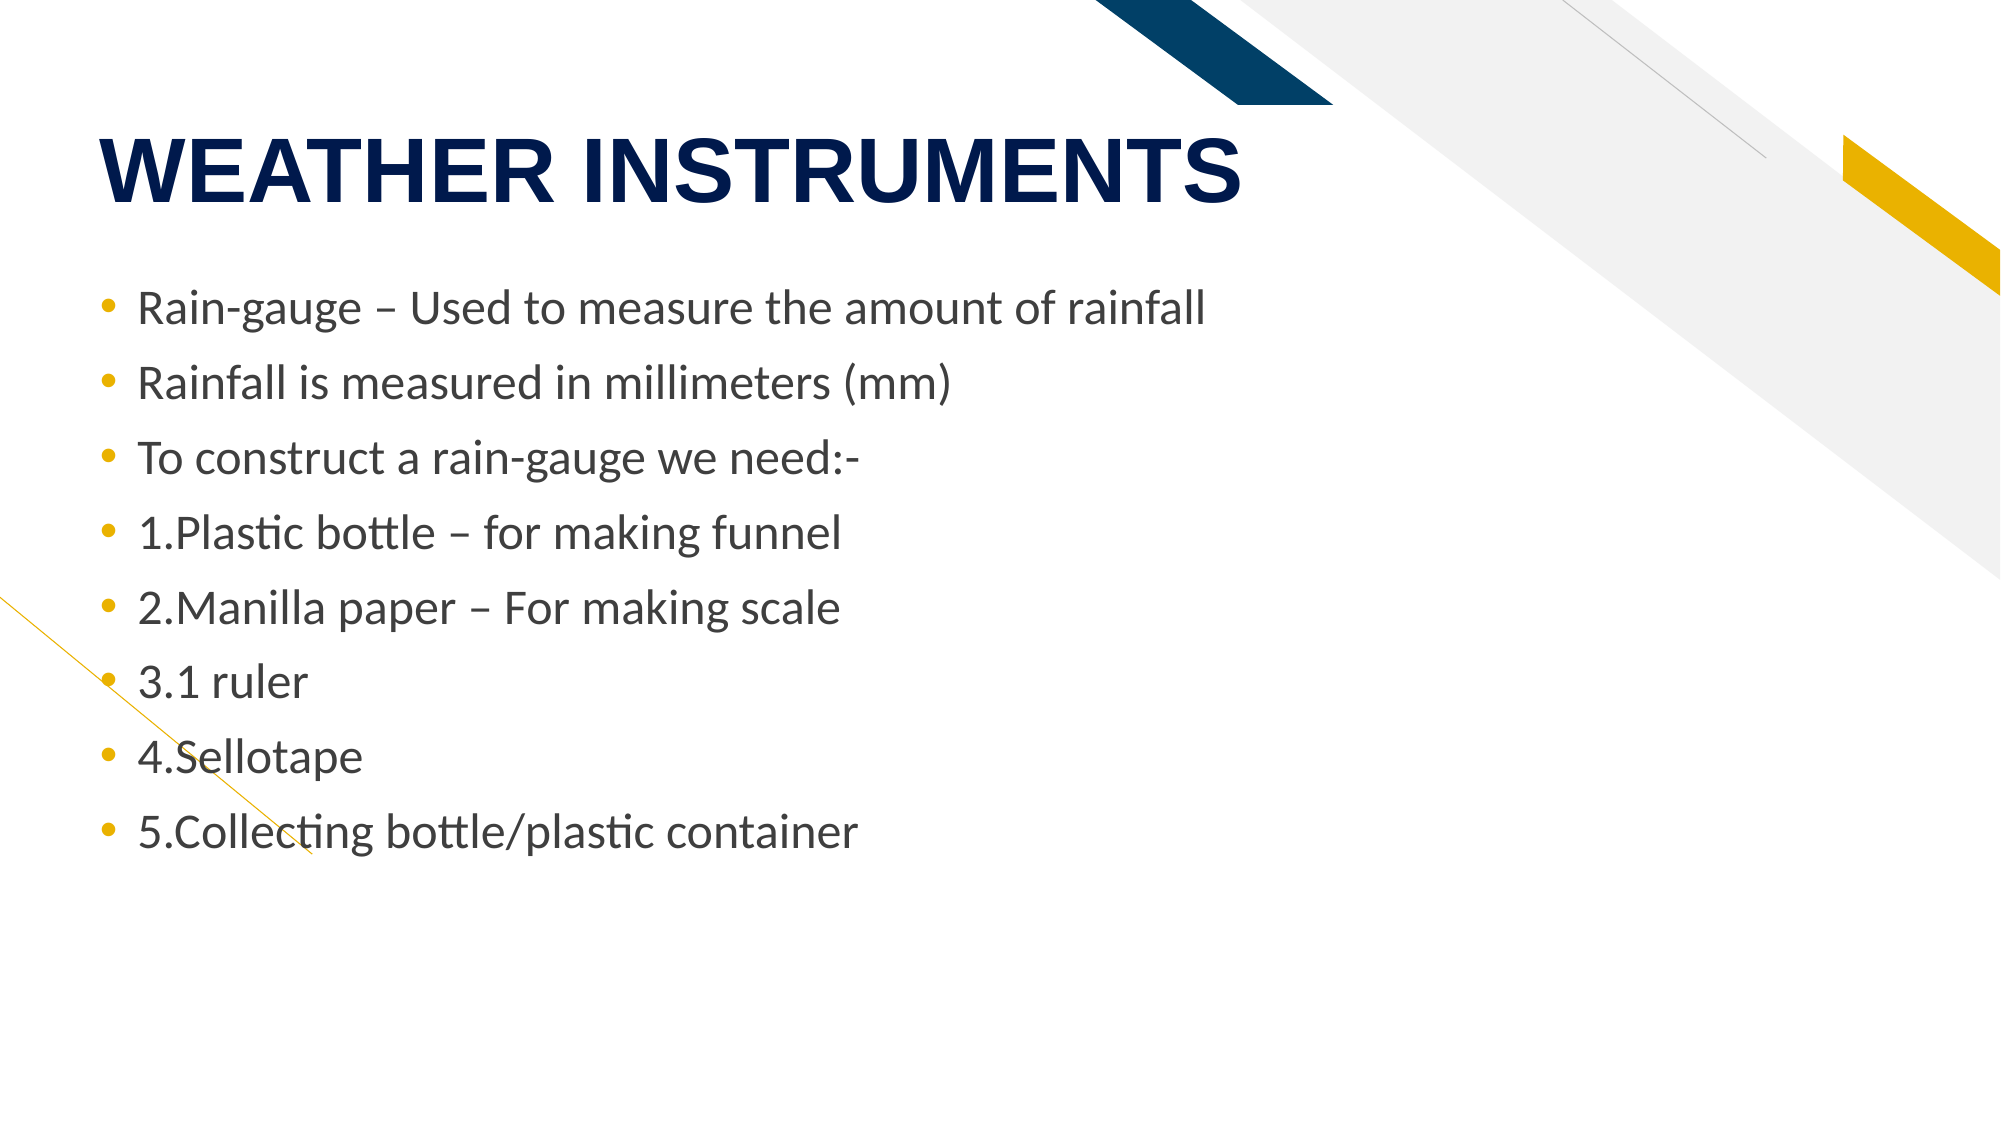

# WEATHER INSTRUMENTS
Rain-gauge – Used to measure the amount of rainfall
Rainfall is measured in millimeters (mm)
To construct a rain-gauge we need:-
1.Plastic bottle – for making funnel
2.Manilla paper – For making scale
3.1 ruler
4.Sellotape
5.Collecting bottle/plastic container